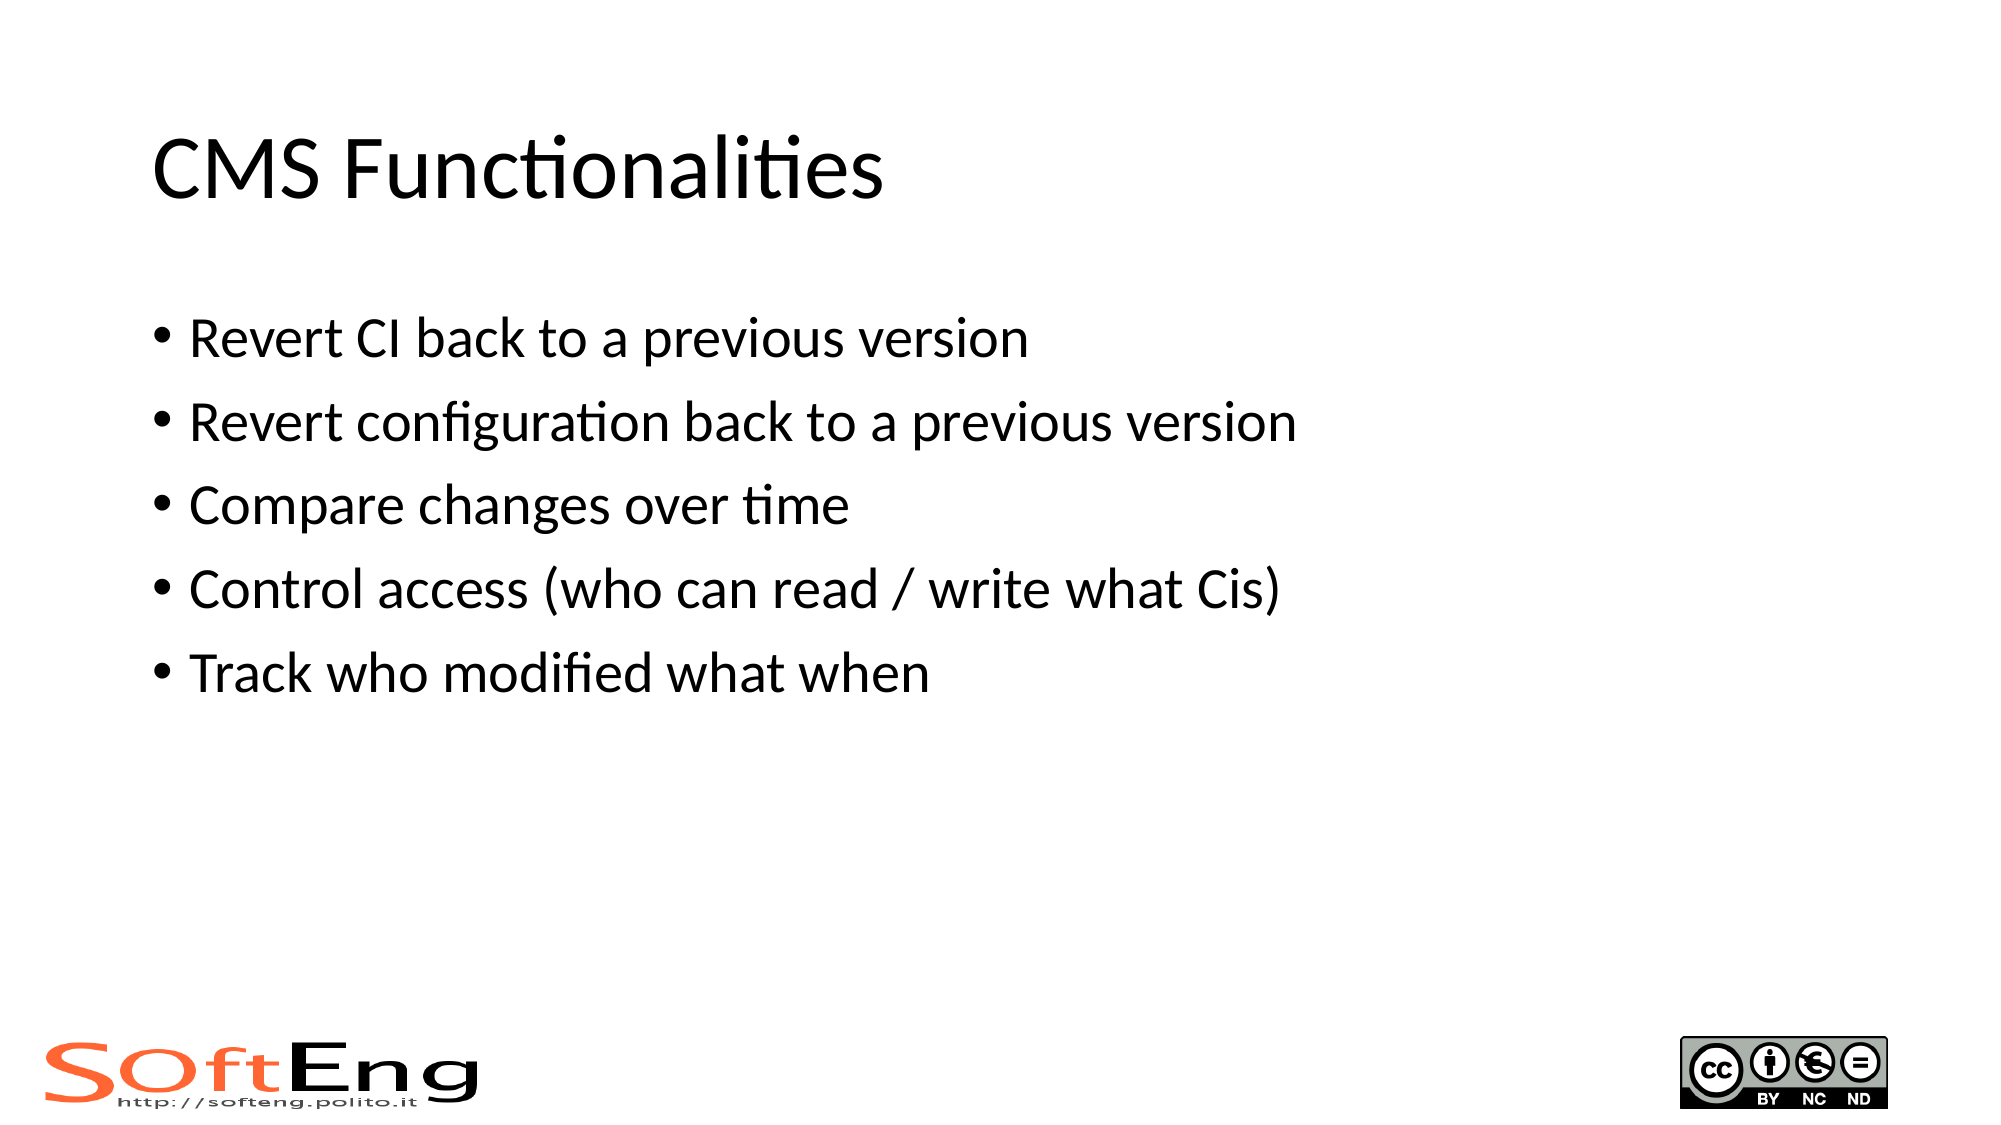

# CMS Functionalities
Revert CI back to a previous version
Revert configuration back to a previous version
Compare changes over time
Control access (who can read / write what Cis)
Track who modified what when